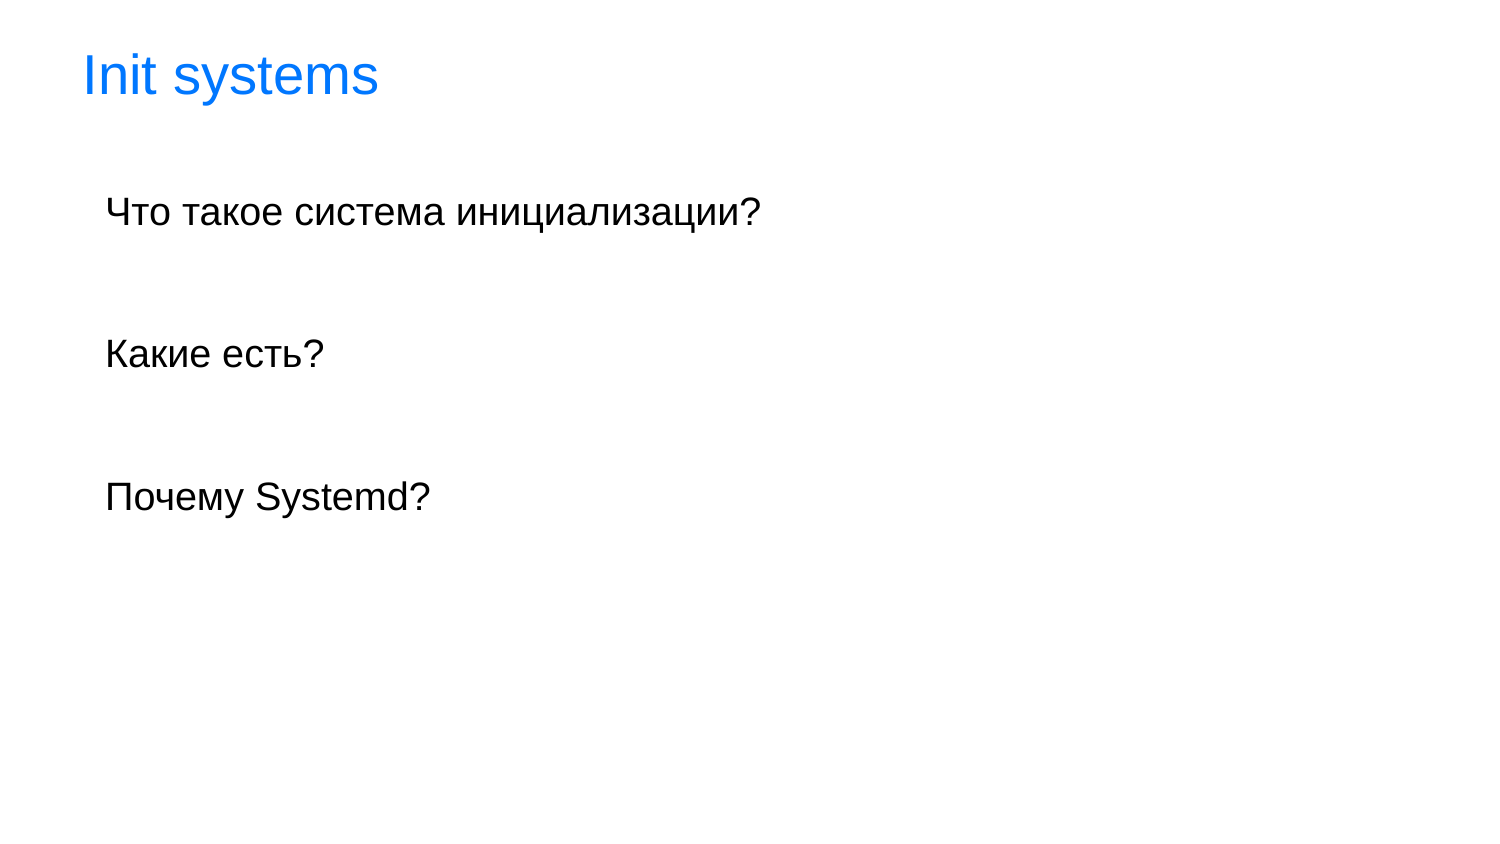

# Init systems
Что такое система инициализации?

Какие есть?

Почему Systemd?